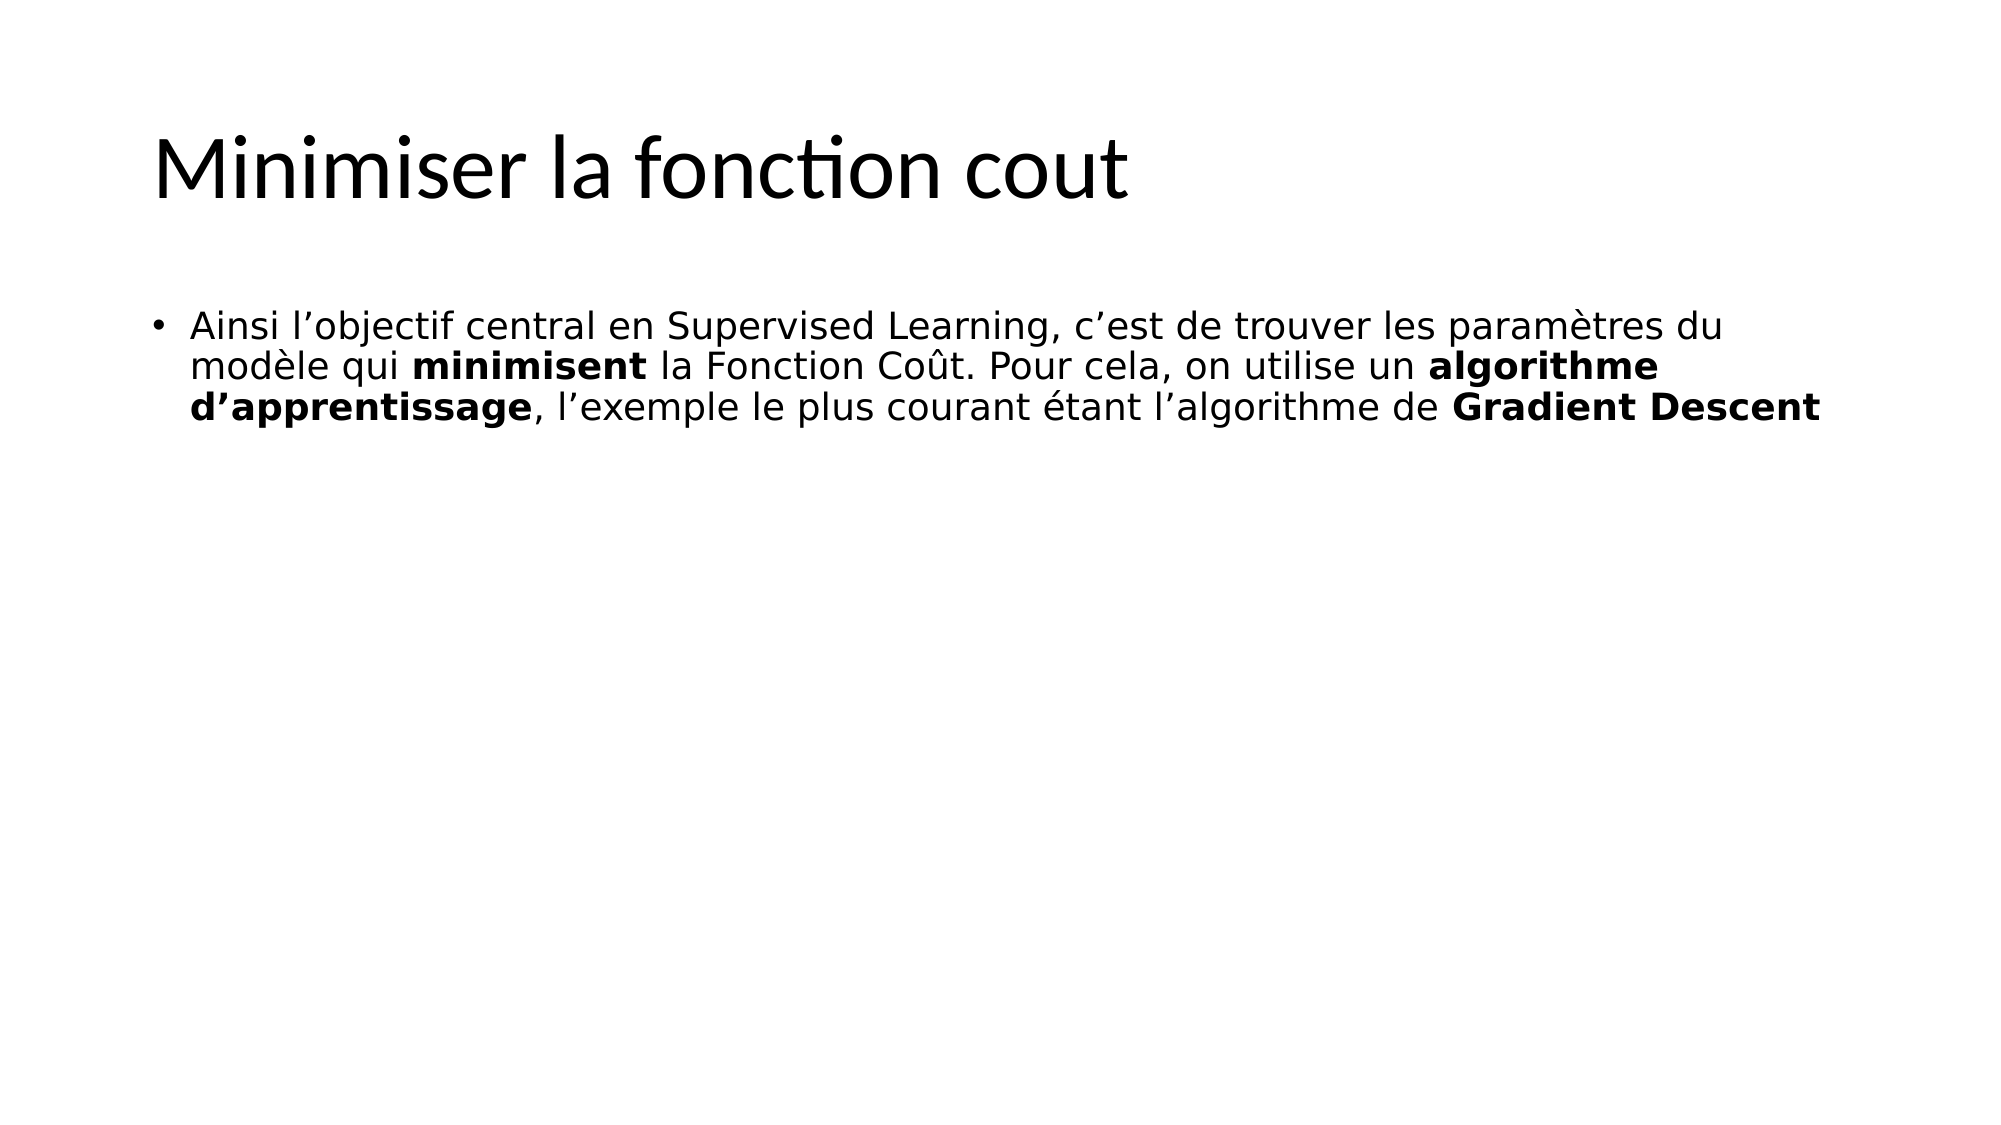

# Minimiser la fonction cout
Ainsi l’objectif central en Supervised Learning, c’est de trouver les paramètres du modèle qui minimisent la Fonction Coût. Pour cela, on utilise un algorithme d’apprentissage, l’exemple le plus courant étant l’algorithme de Gradient Descent